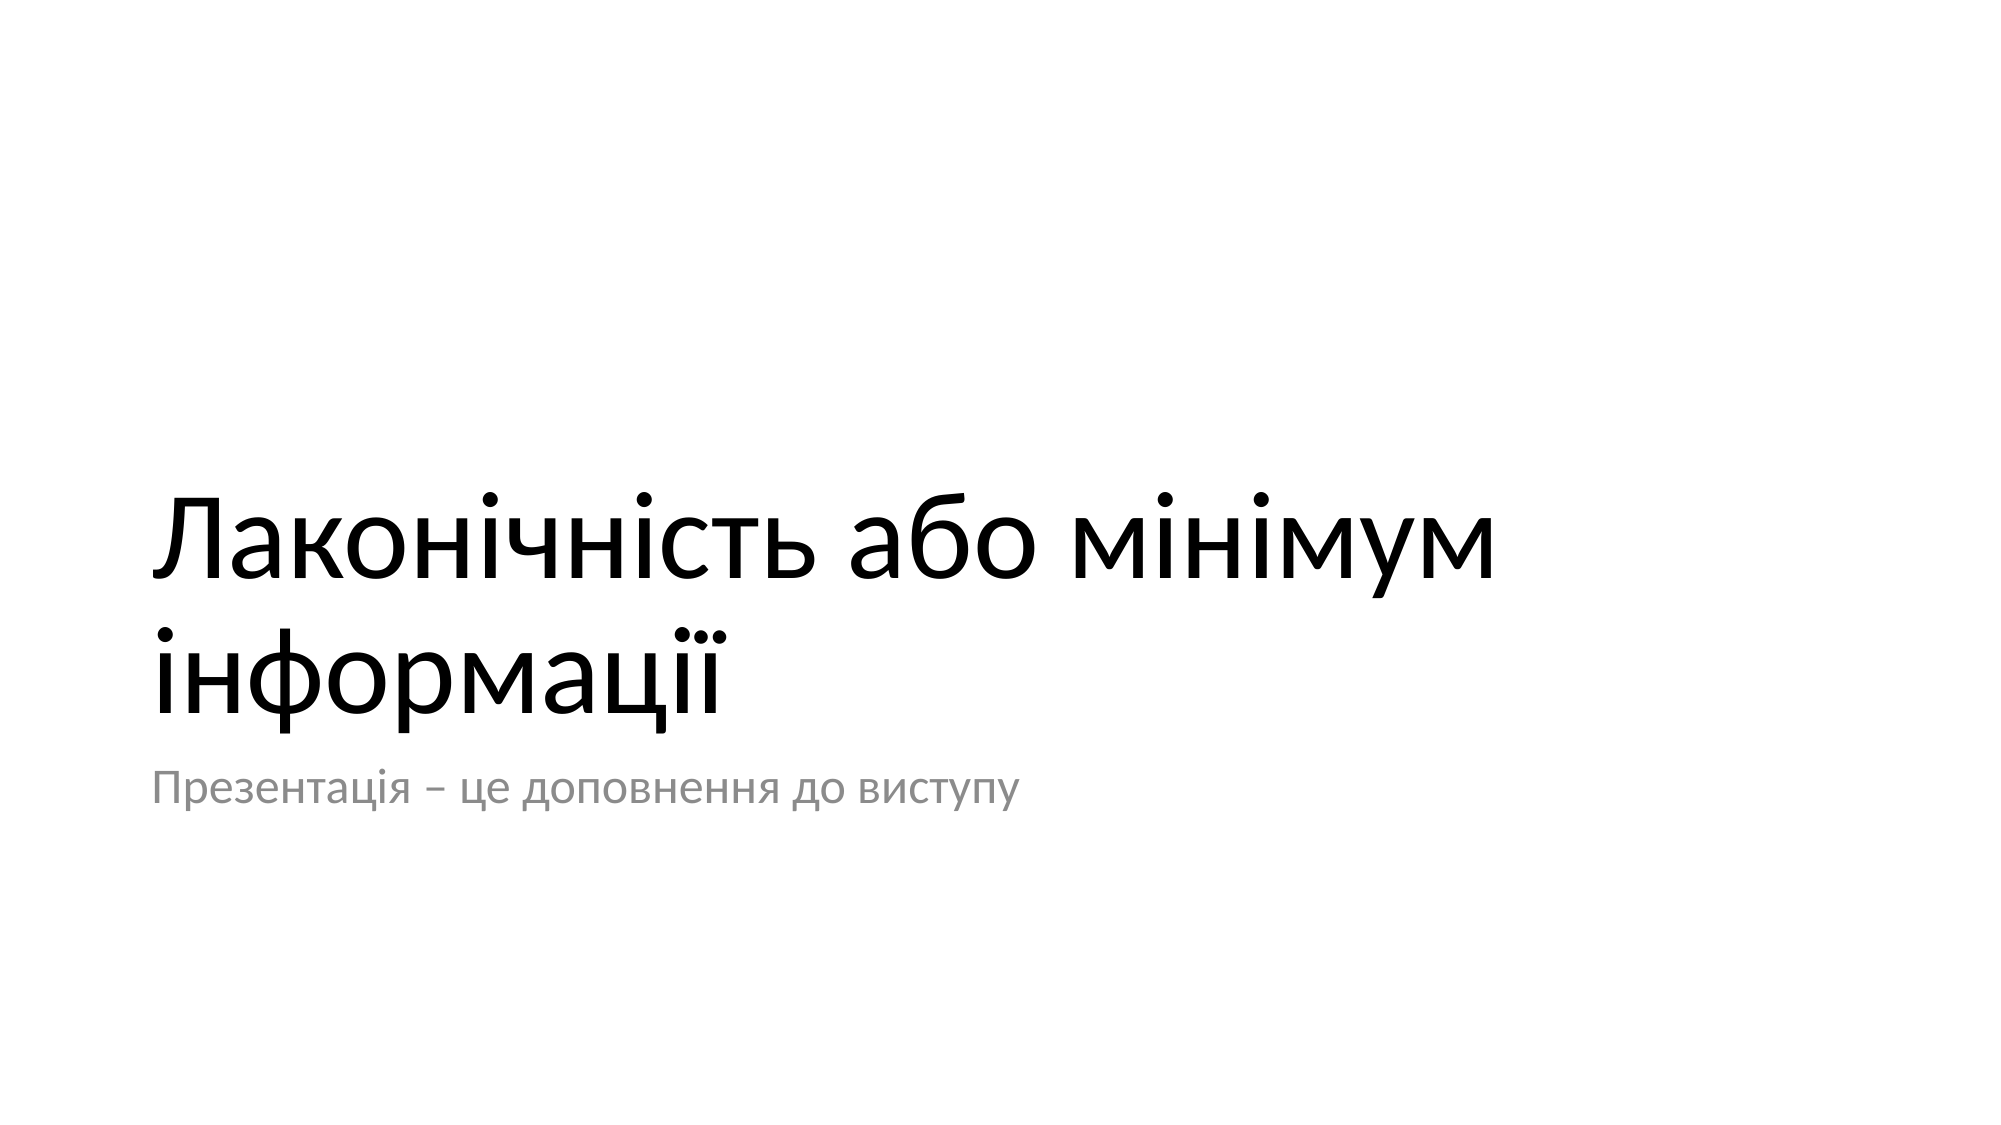

# Лаконічність або мінімум інформації
Презентація – це доповнення до виступу